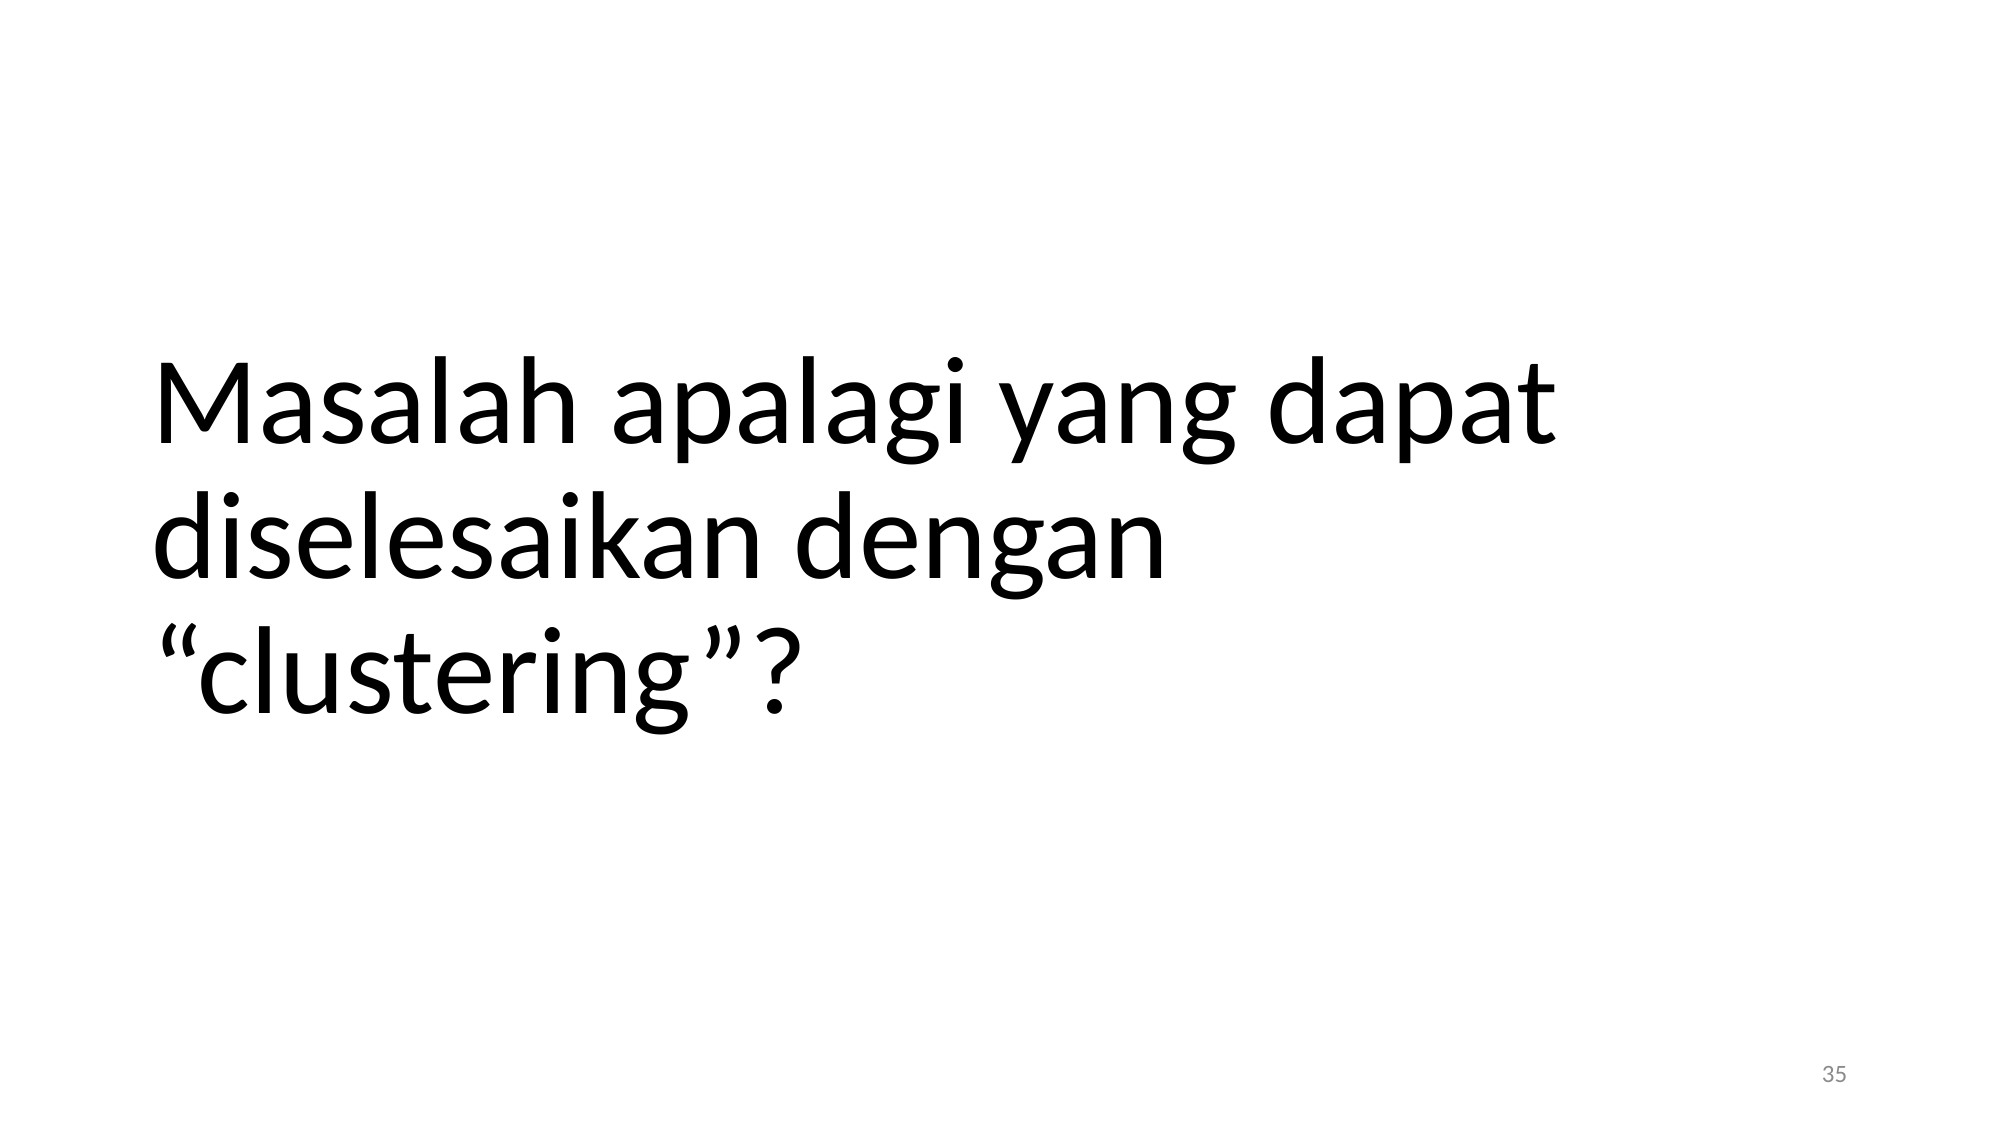

# Masalah apalagi yang dapat diselesaikan dengan “clustering”?

35